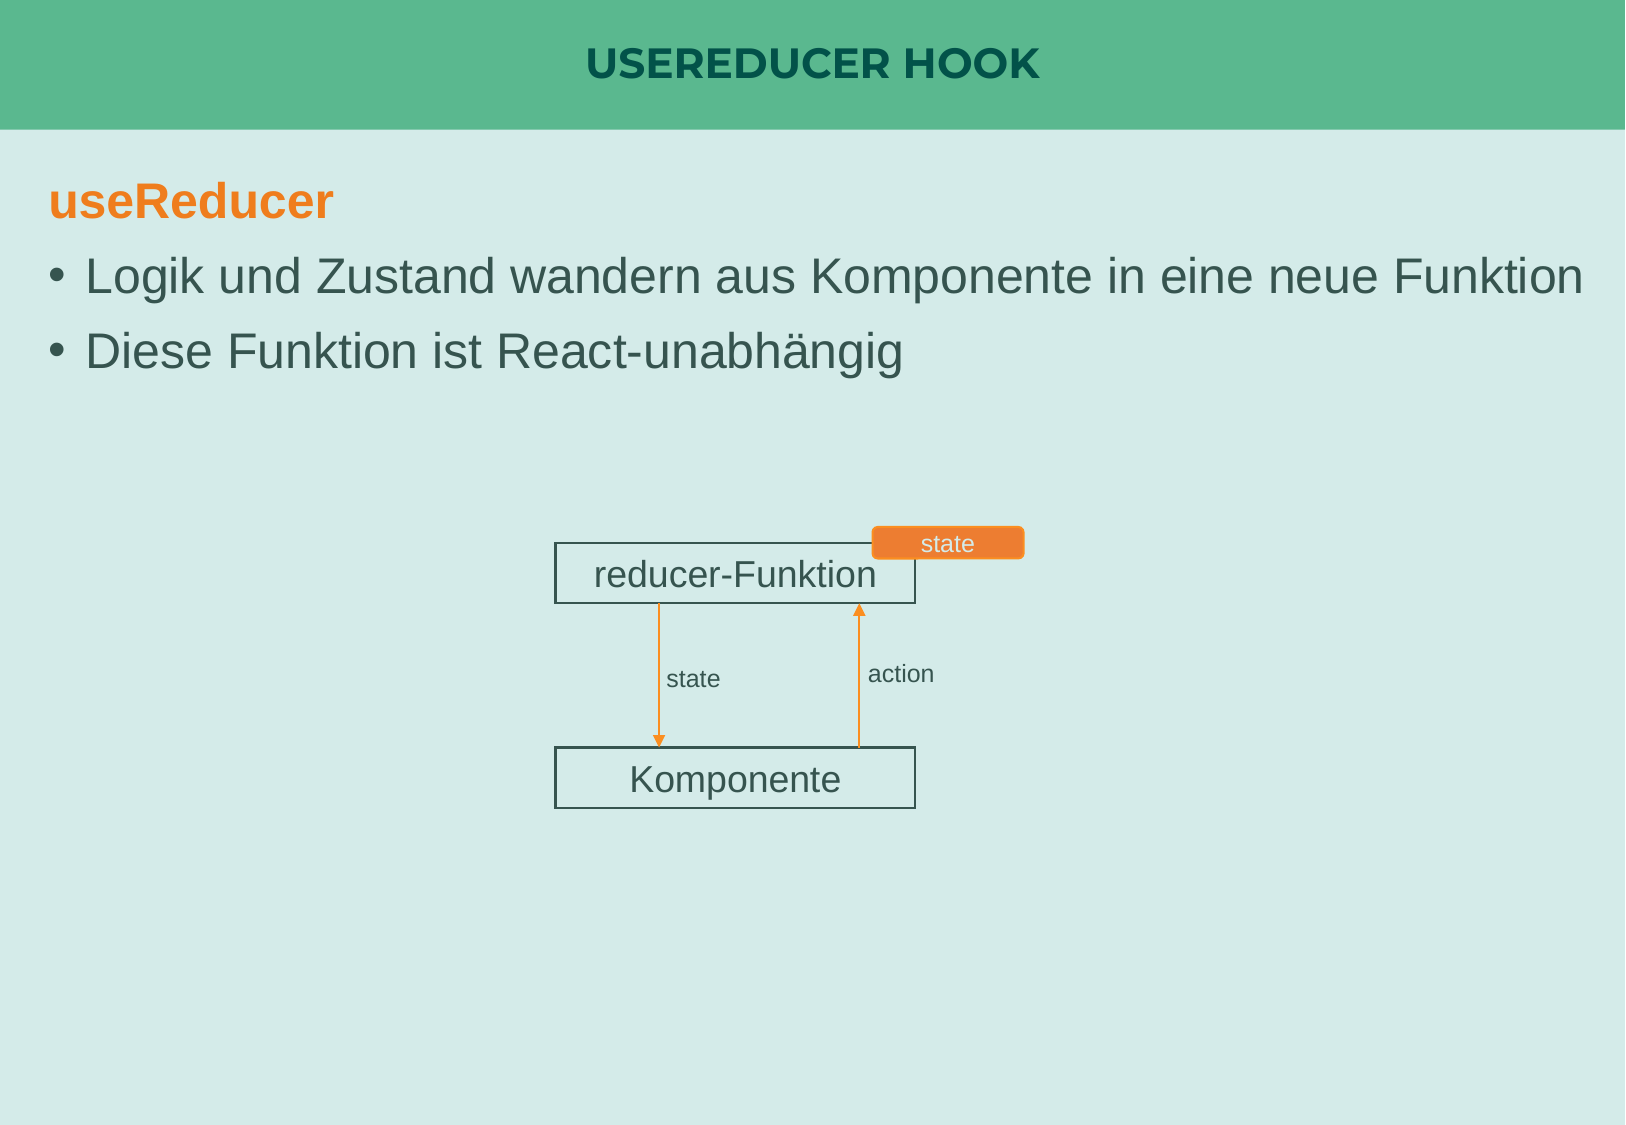

# useReducer Hook
useReducer
Logik und Zustand wandern aus Komponente in eine neue Funktion
Diese Funktion ist React-unabhängig

state
reducer-Funktion
Beispiel: ChatPage oder Tabs

Beispiel: UserStatsPage für fetch ?
action
state
Komponente